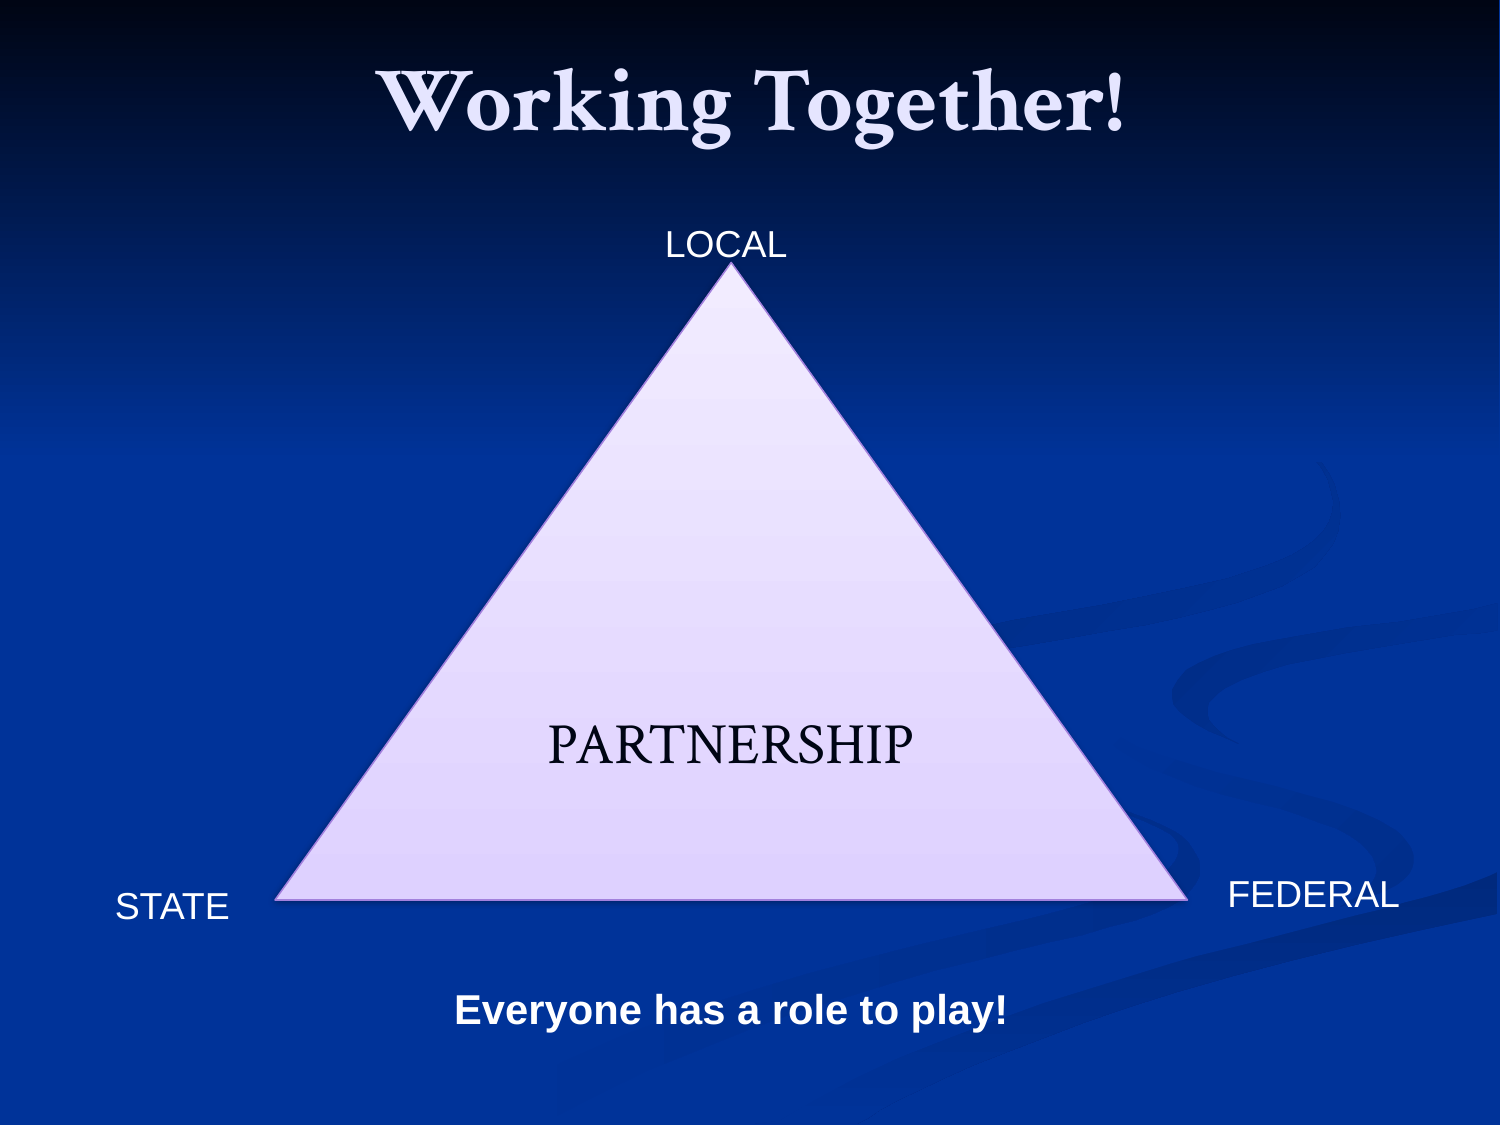

# Working Together!
LOCAL
PARTNERSHIP
FEDERAL
STATE
Everyone has a role to play!